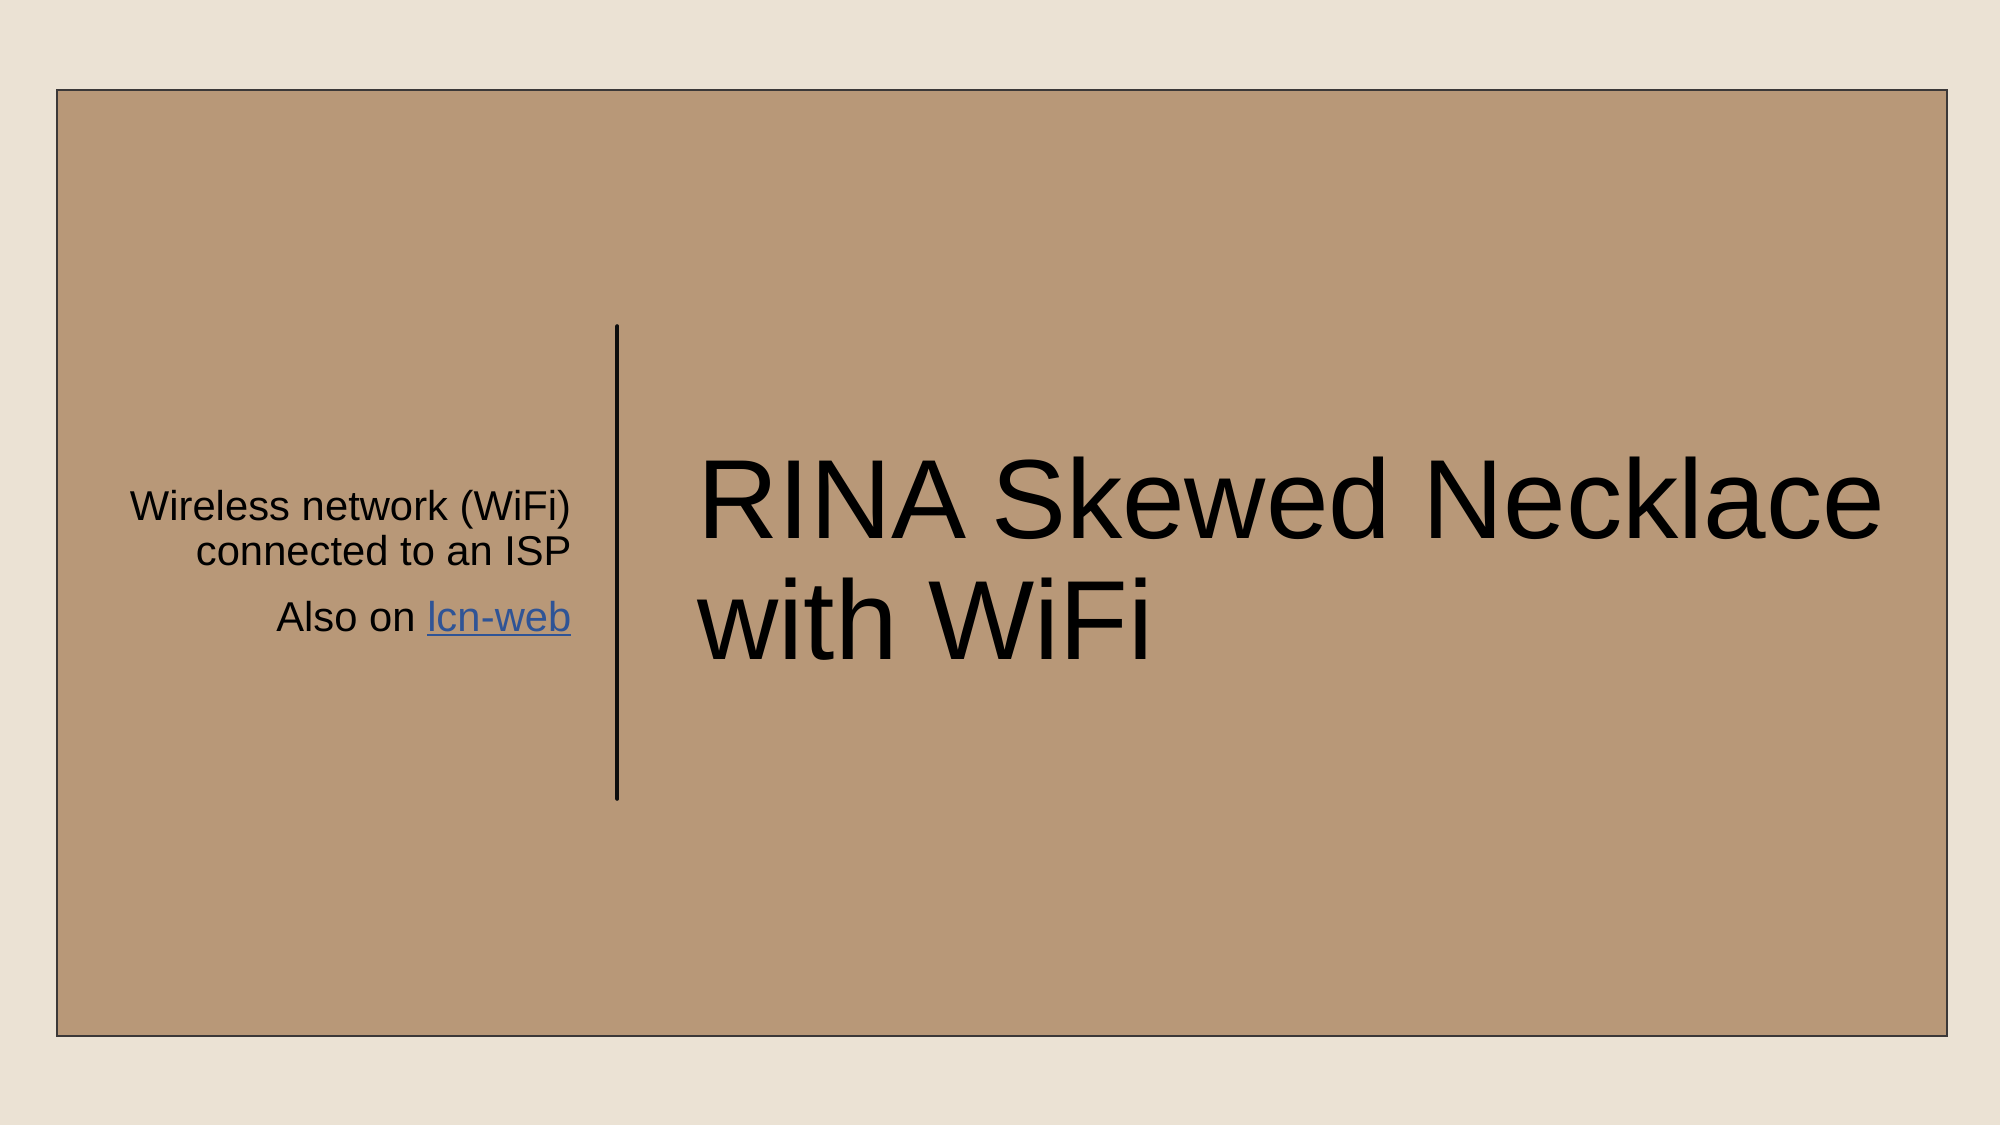

Wireless network (WiFi) connected to an ISP
Also on lcn-web
# RINA Skewed Necklace with WiFi